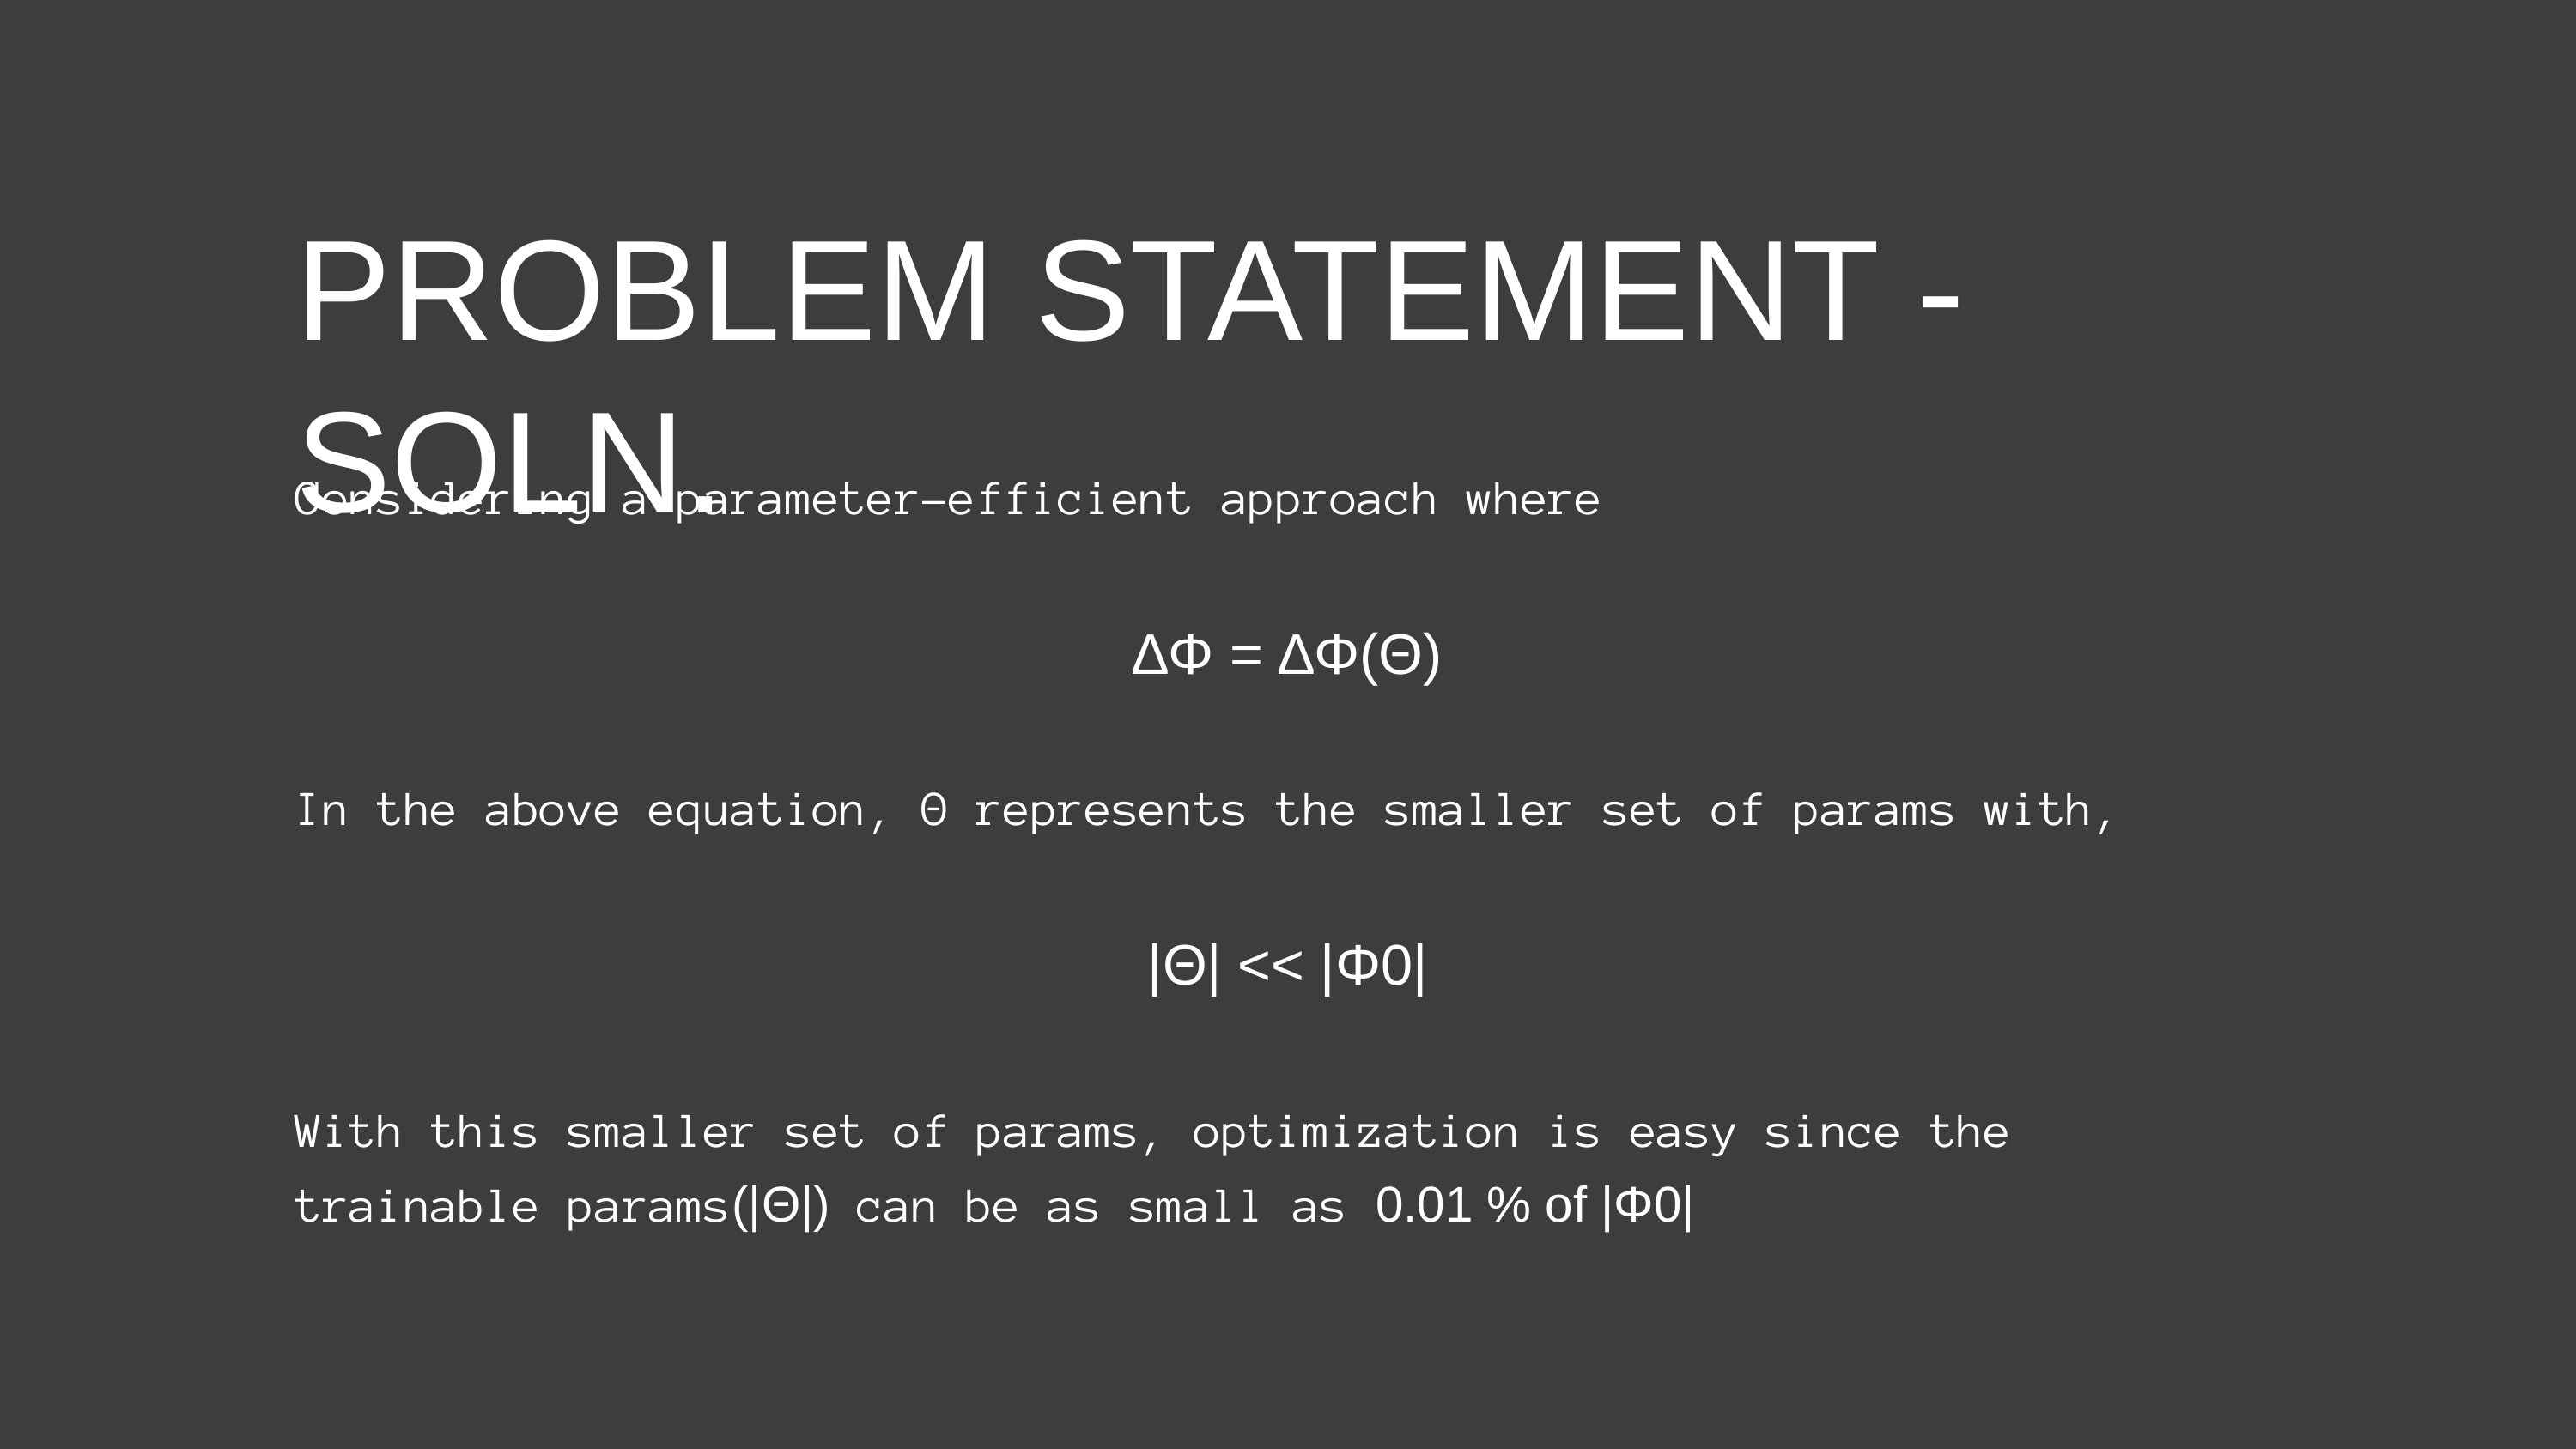

PROBLEM STATEMENT - SOLN.
Considering a parameter-efficient approach where

∆Φ = ∆Φ(Θ)

In the above equation, Θ represents the smaller set of params with,

|Θ| << |Φ0|

With this smaller set of params, optimization is easy since the trainable params(|Θ|) can be as small as 0.01 % of |Φ0|